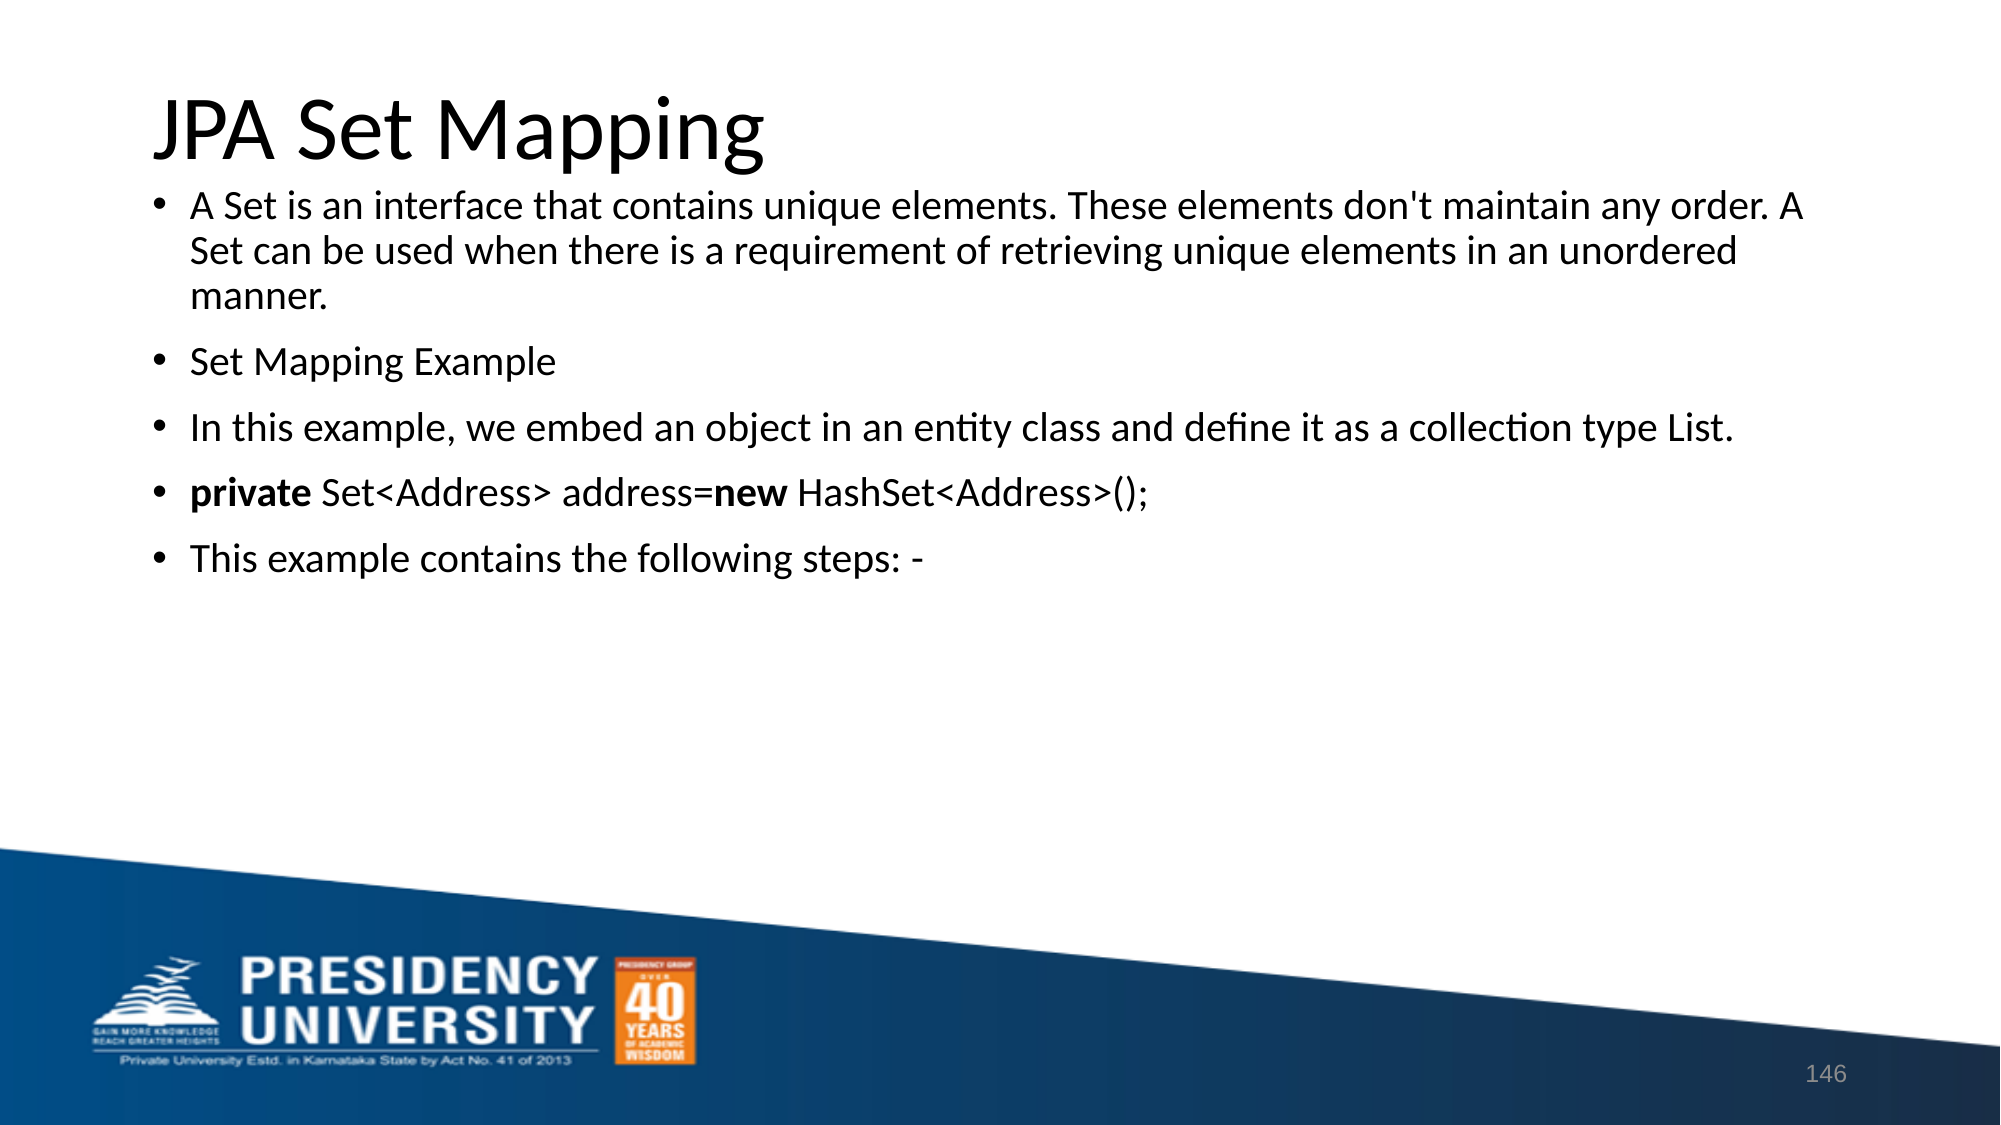

# JPA Set Mapping
A Set is an interface that contains unique elements. These elements don't maintain any order. A Set can be used when there is a requirement of retrieving unique elements in an unordered manner.
Set Mapping Example
In this example, we embed an object in an entity class and define it as a collection type List.
private Set<Address> address=new HashSet<Address>();
This example contains the following steps: -

146